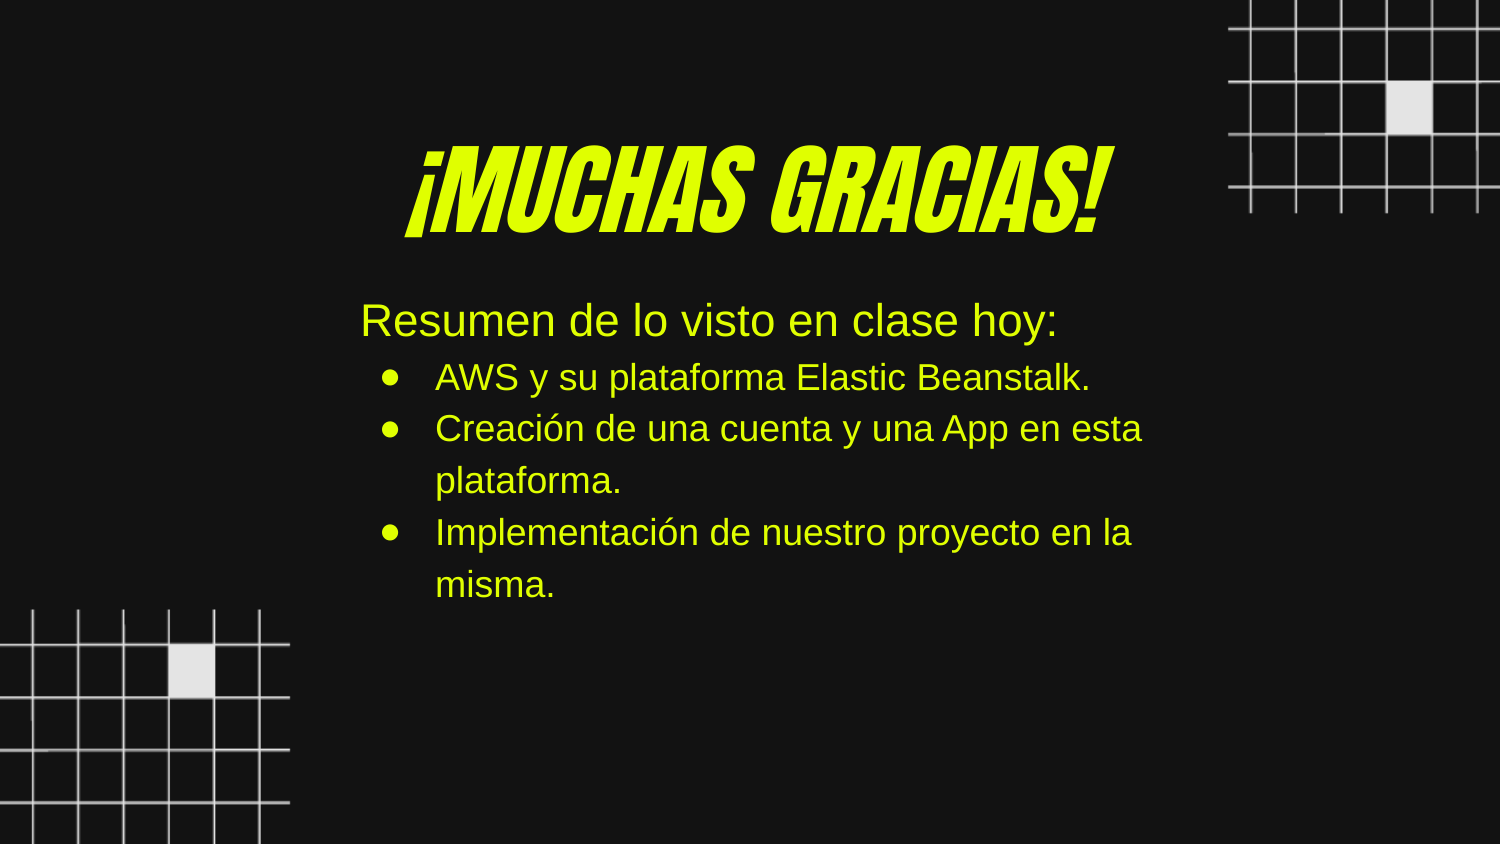

¡MUCHAS GRACIAS!
Resumen de lo visto en clase hoy:
AWS y su plataforma Elastic Beanstalk.
Creación de una cuenta y una App en esta plataforma.
Implementación de nuestro proyecto en la misma.